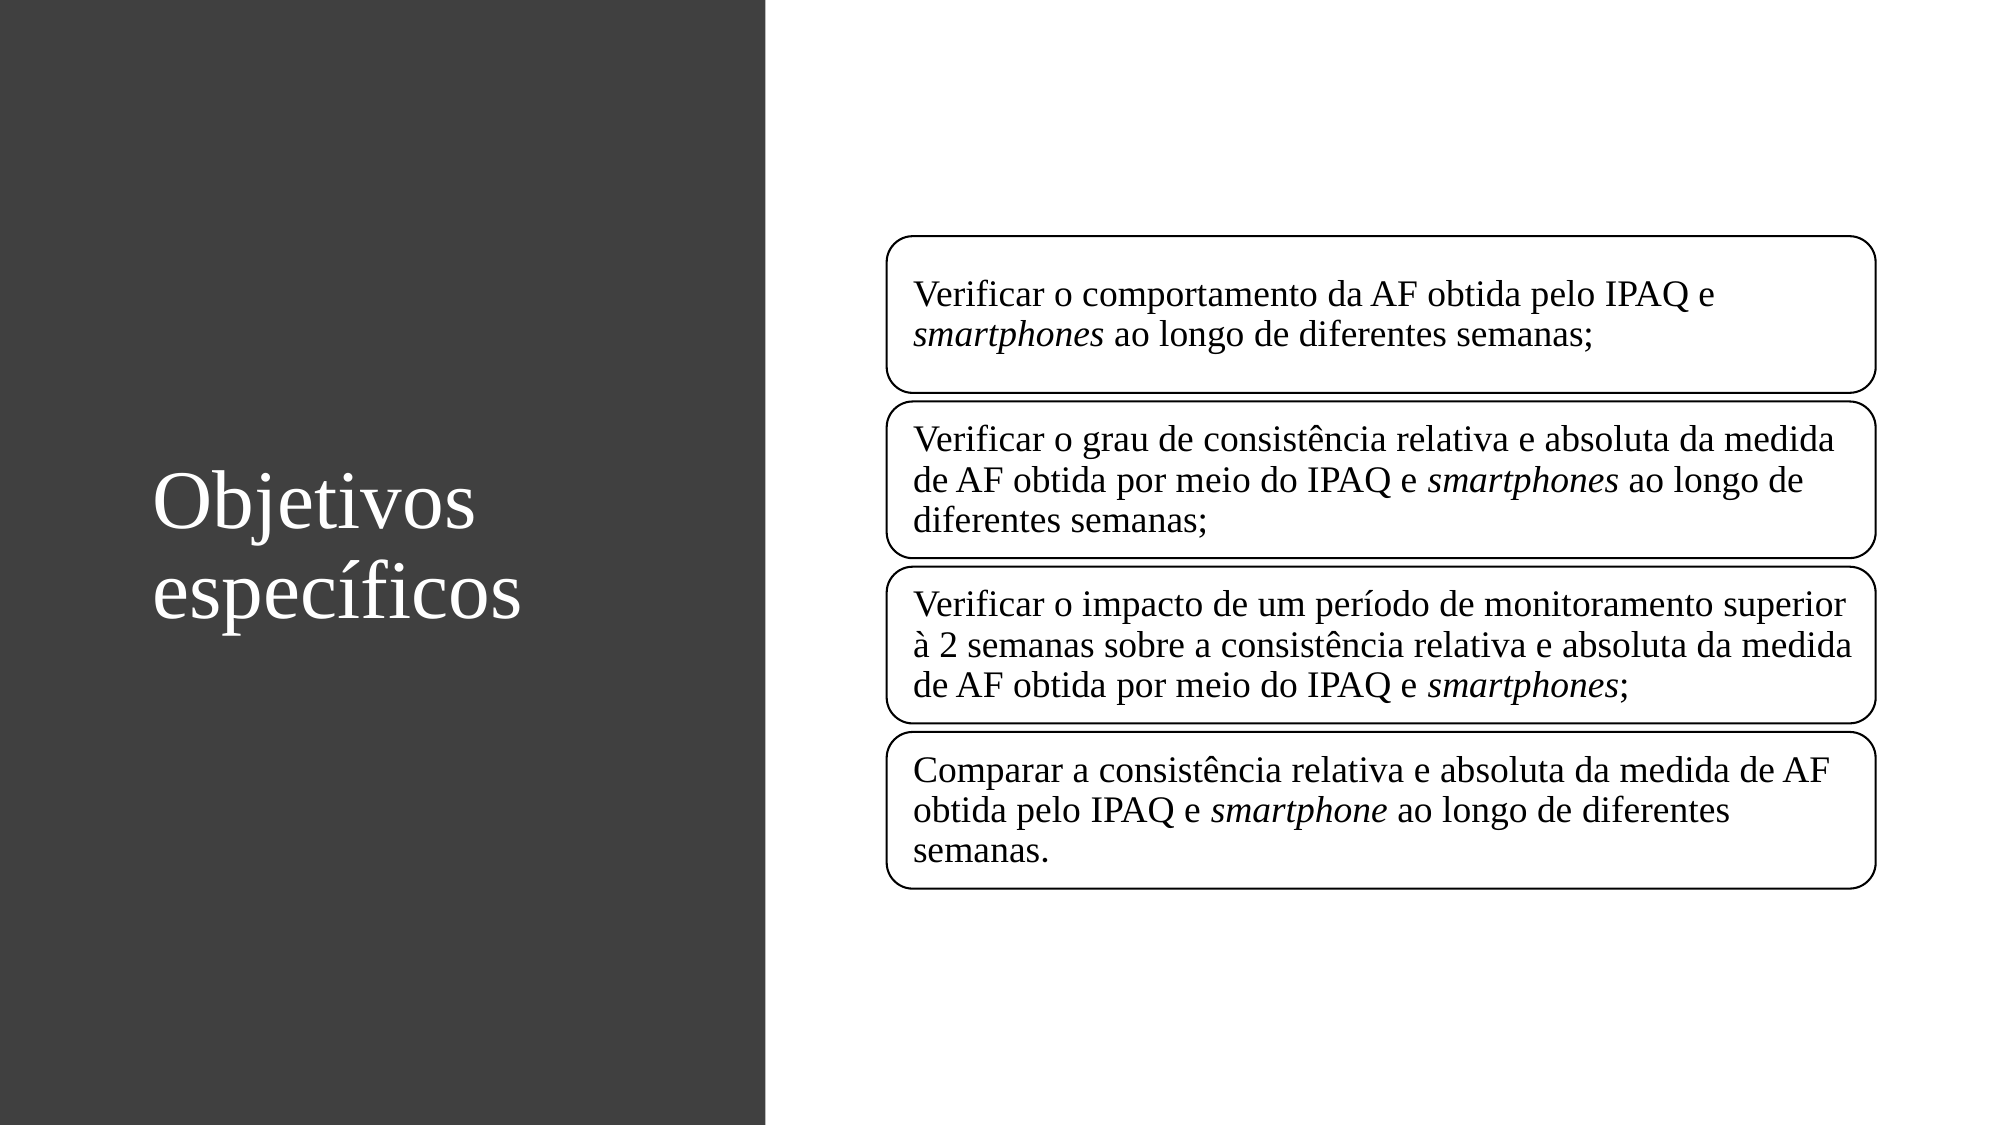

# Objetivos específicos
Verificar o comportamento da AF obtida pelo IPAQ e smartphones ao longo de diferentes semanas;
Verificar o grau de consistência relativa e absoluta da medida de AF obtida por meio do IPAQ e smartphones ao longo de diferentes semanas;
Verificar o impacto de um período de monitoramento superior à 2 semanas sobre a consistência relativa e absoluta da medida de AF obtida por meio do IPAQ e smartphones;
Comparar a consistência relativa e absoluta da medida de AF obtida pelo IPAQ e smartphone ao longo de diferentes semanas.